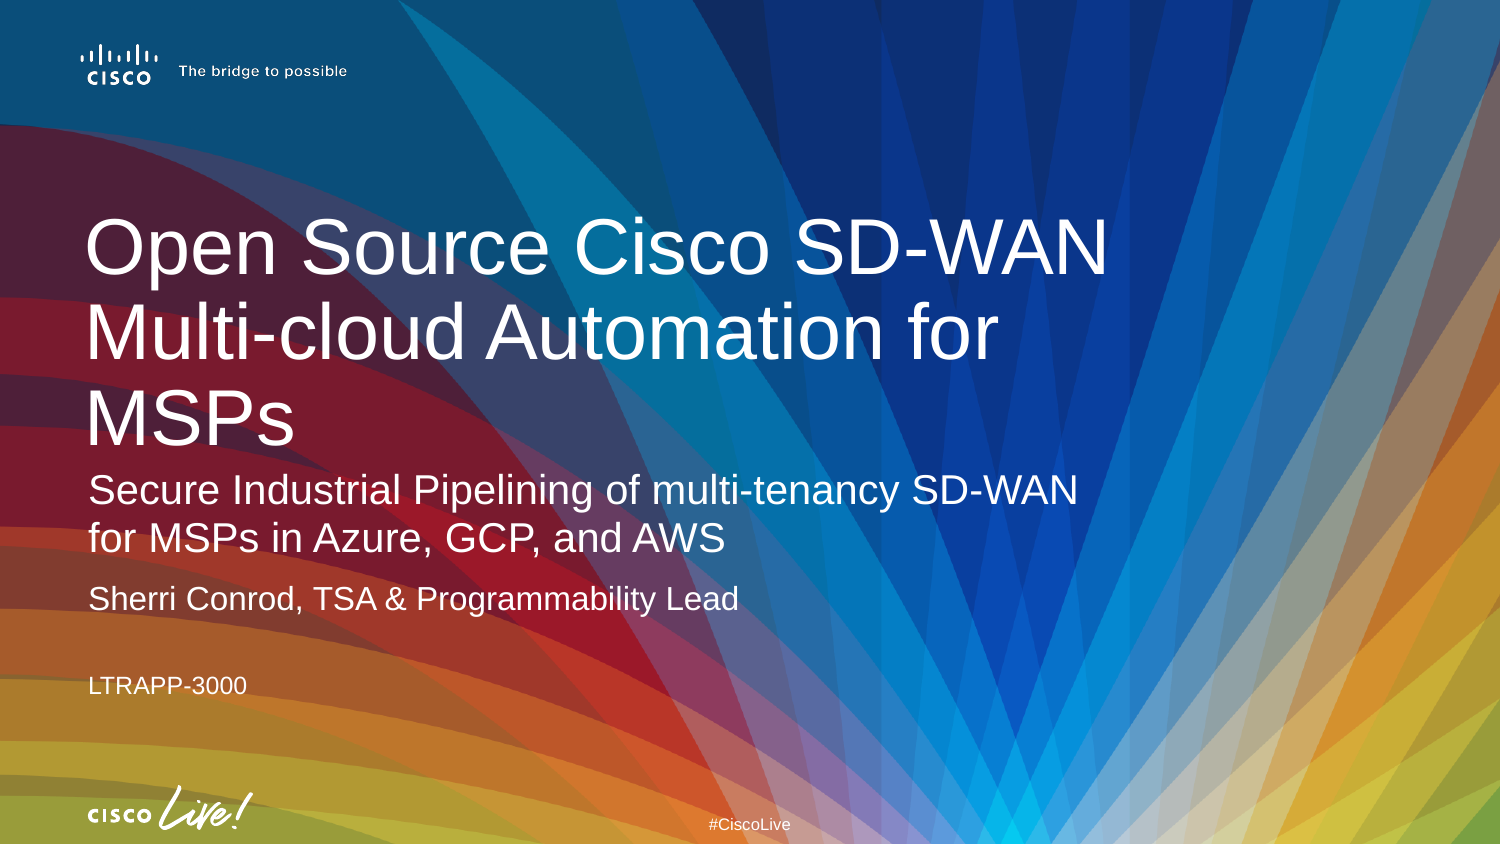

# Open Source Cisco SD-WAN Multi-cloud Automation for MSPs
Secure Industrial Pipelining of multi-tenancy SD-WAN for MSPs in Azure, GCP, and AWS
Sherri Conrod, TSA & Programmability Lead
LTRAPP-3000